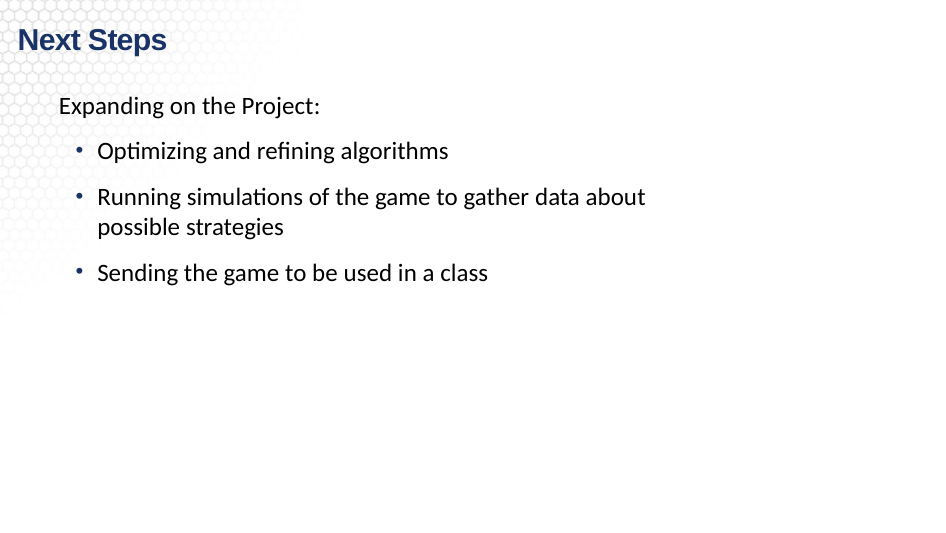

# Next Steps
Expanding on the Project:
Optimizing and refining algorithms
Running simulations of the game to gather data about possible strategies
Sending the game to be used in a class